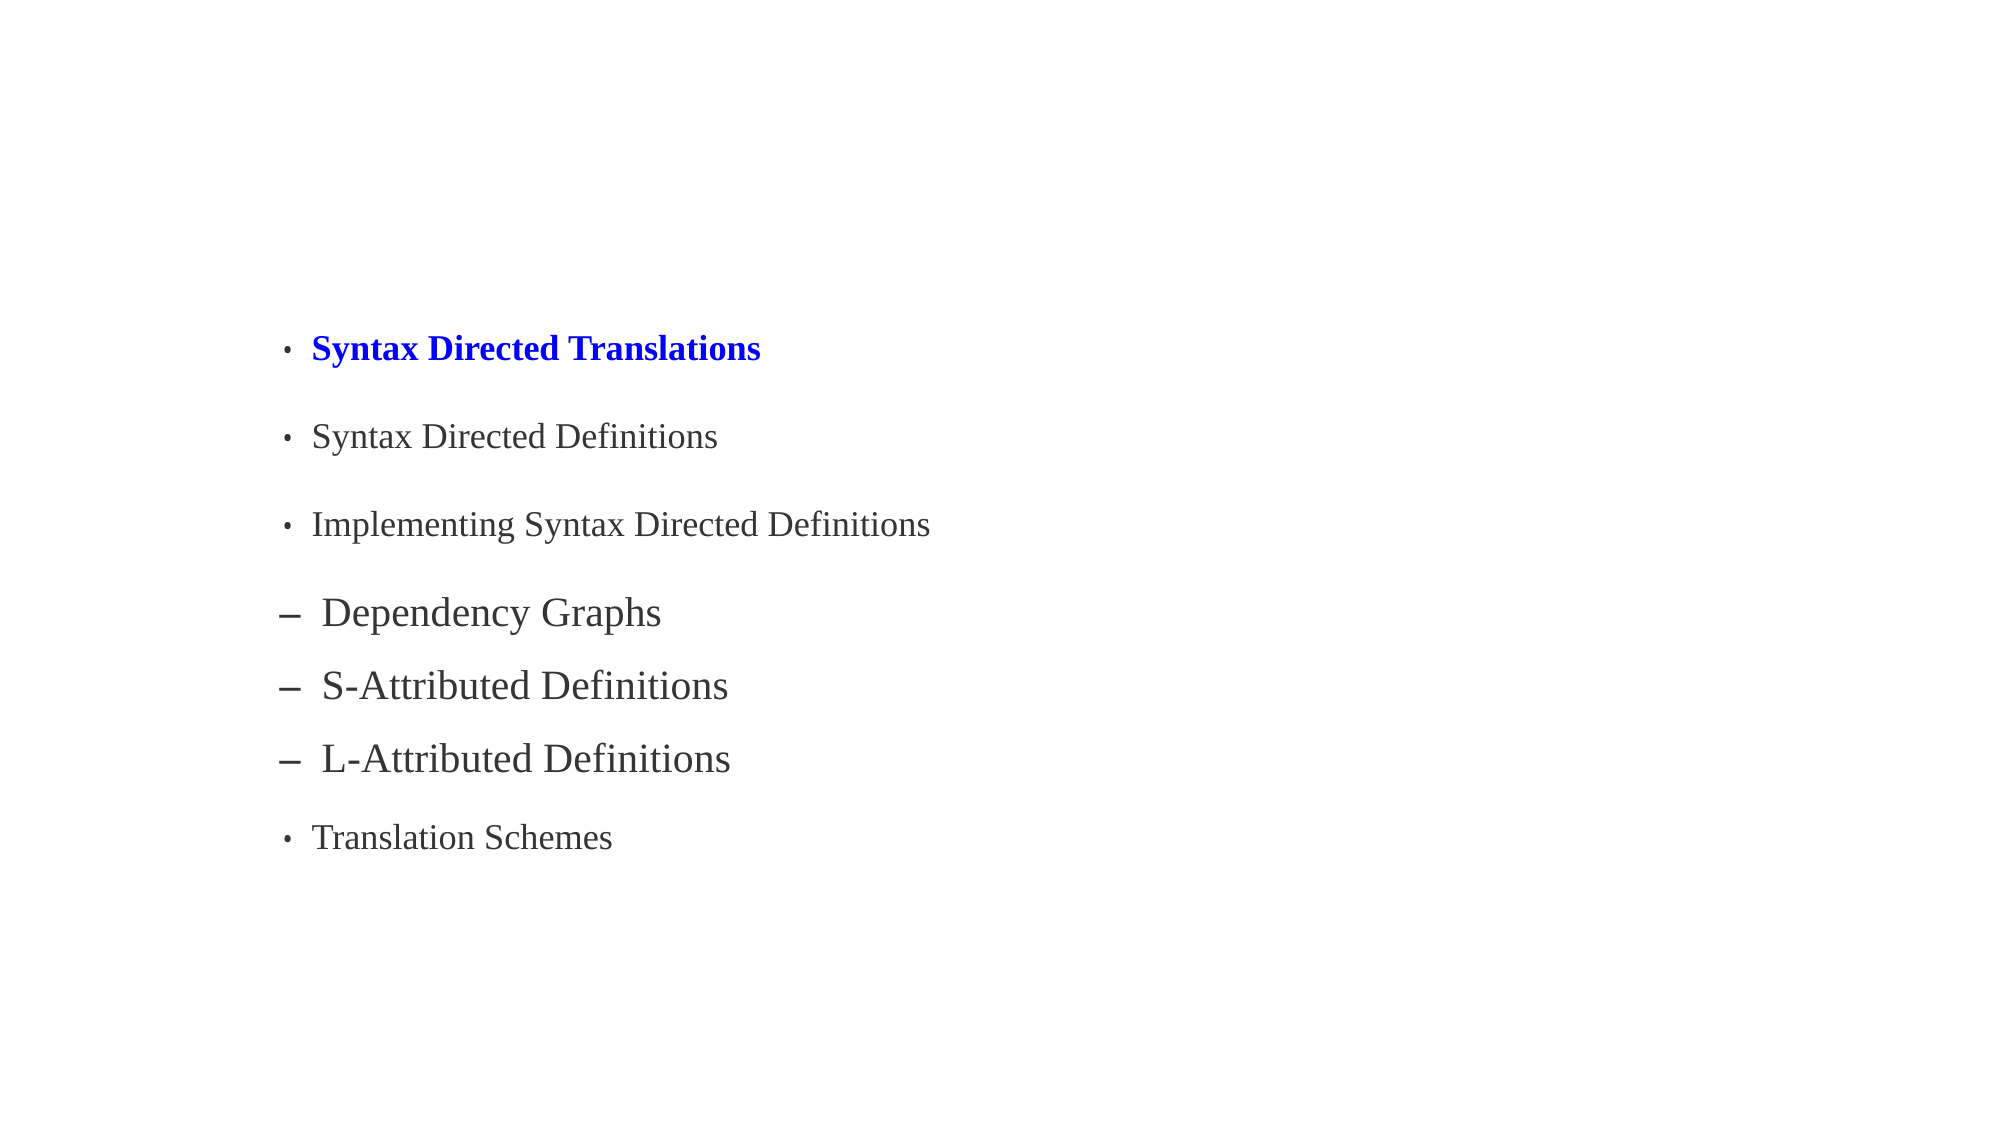

•  Syntax Directed Translations
•  Syntax Directed Definitions
•  Implementing Syntax Directed Definitions
–  Dependency Graphs
–  S-Attributed Definitions
–  L-Attributed Definitions
•  Translation Schemes